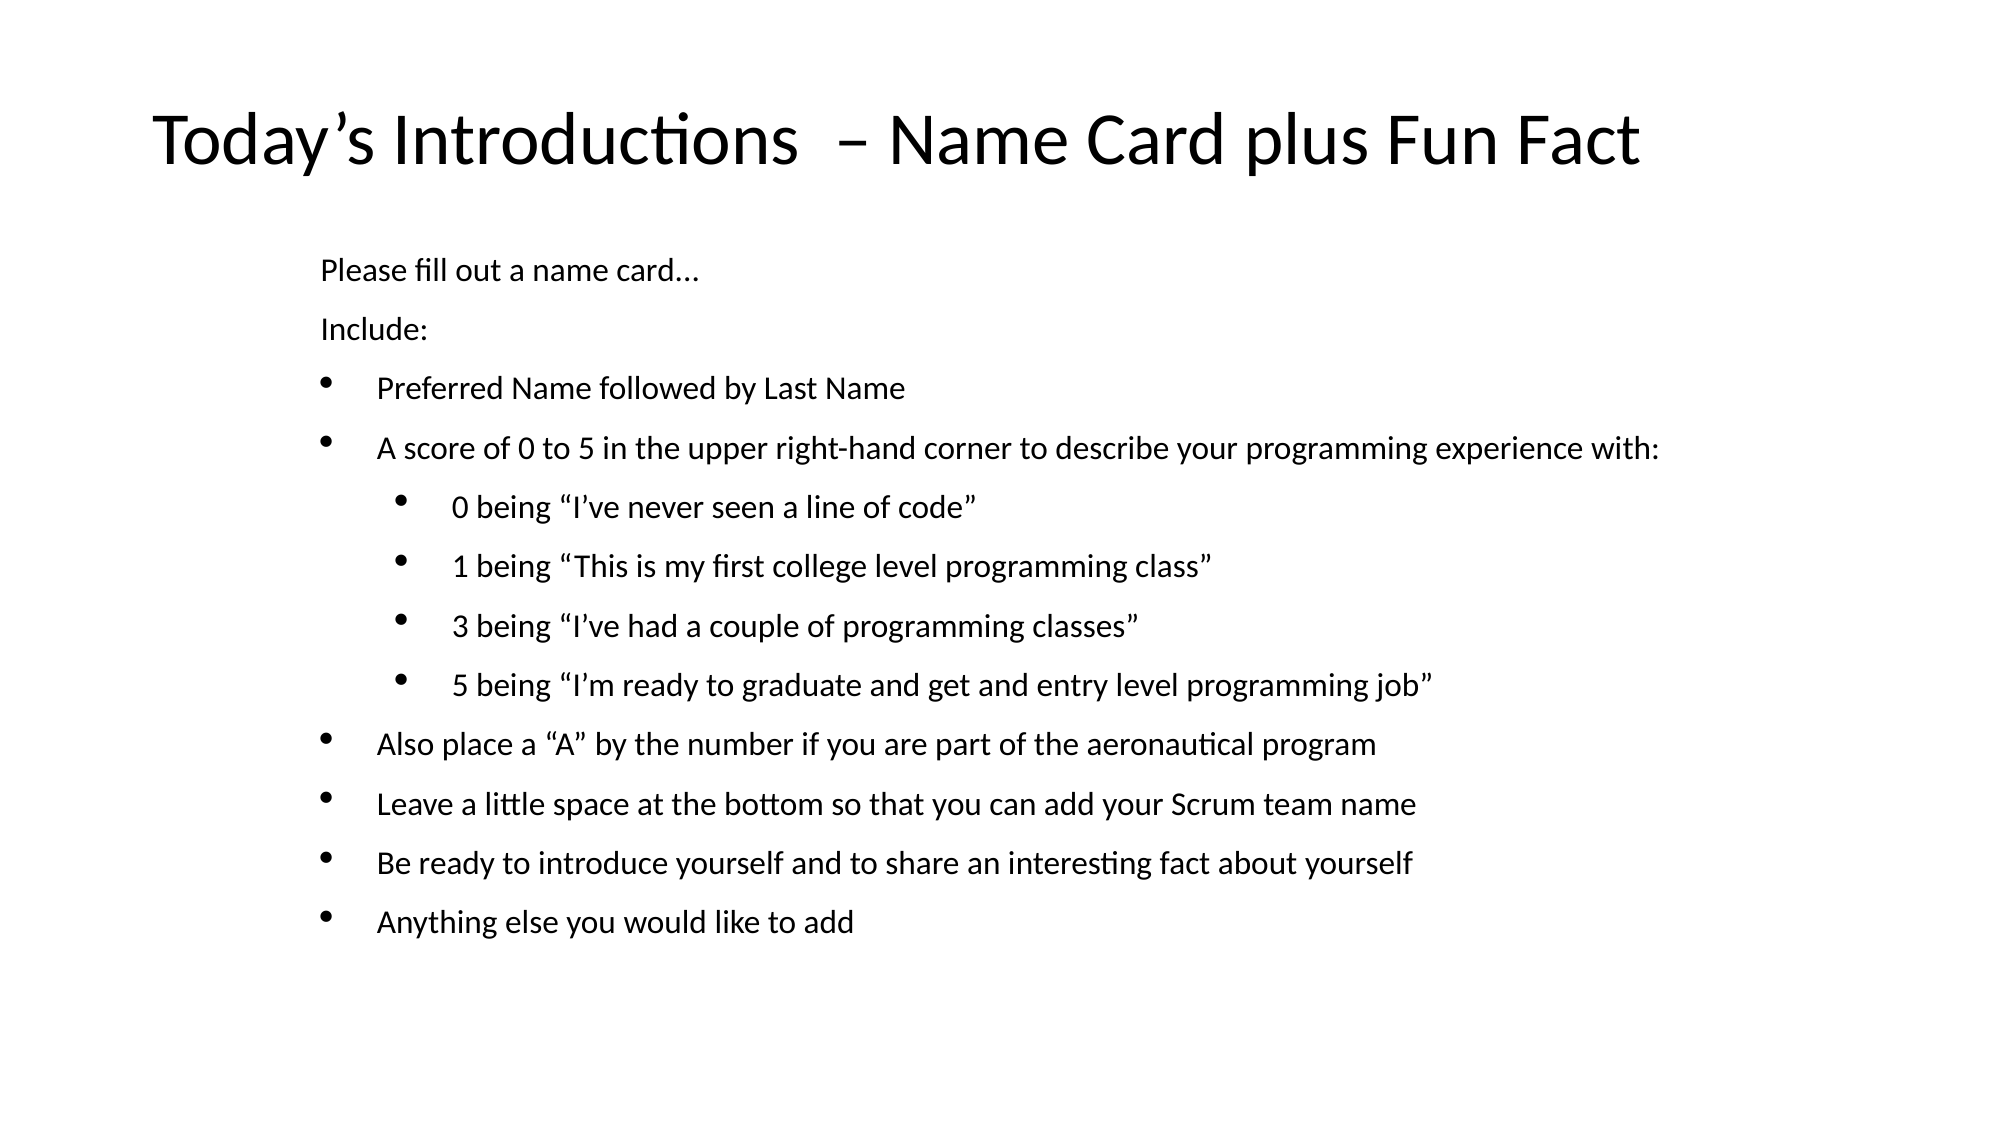

# Today’s Introductions  – Name Card plus Fun Fact
Please fill out a name card...
Include:
Preferred Name followed by Last Name
A score of 0 to 5 in the upper right-hand corner to describe your programming experience with:
0 being “I’ve never seen a line of code”
1 being “This is my first college level programming class”
3 being “I’ve had a couple of programming classes”
5 being “I’m ready to graduate and get and entry level programming job”
Also place a “A” by the number if you are part of the aeronautical program
Leave a little space at the bottom so that you can add your Scrum team name
Be ready to introduce yourself and to share an interesting fact about yourself
Anything else you would like to add